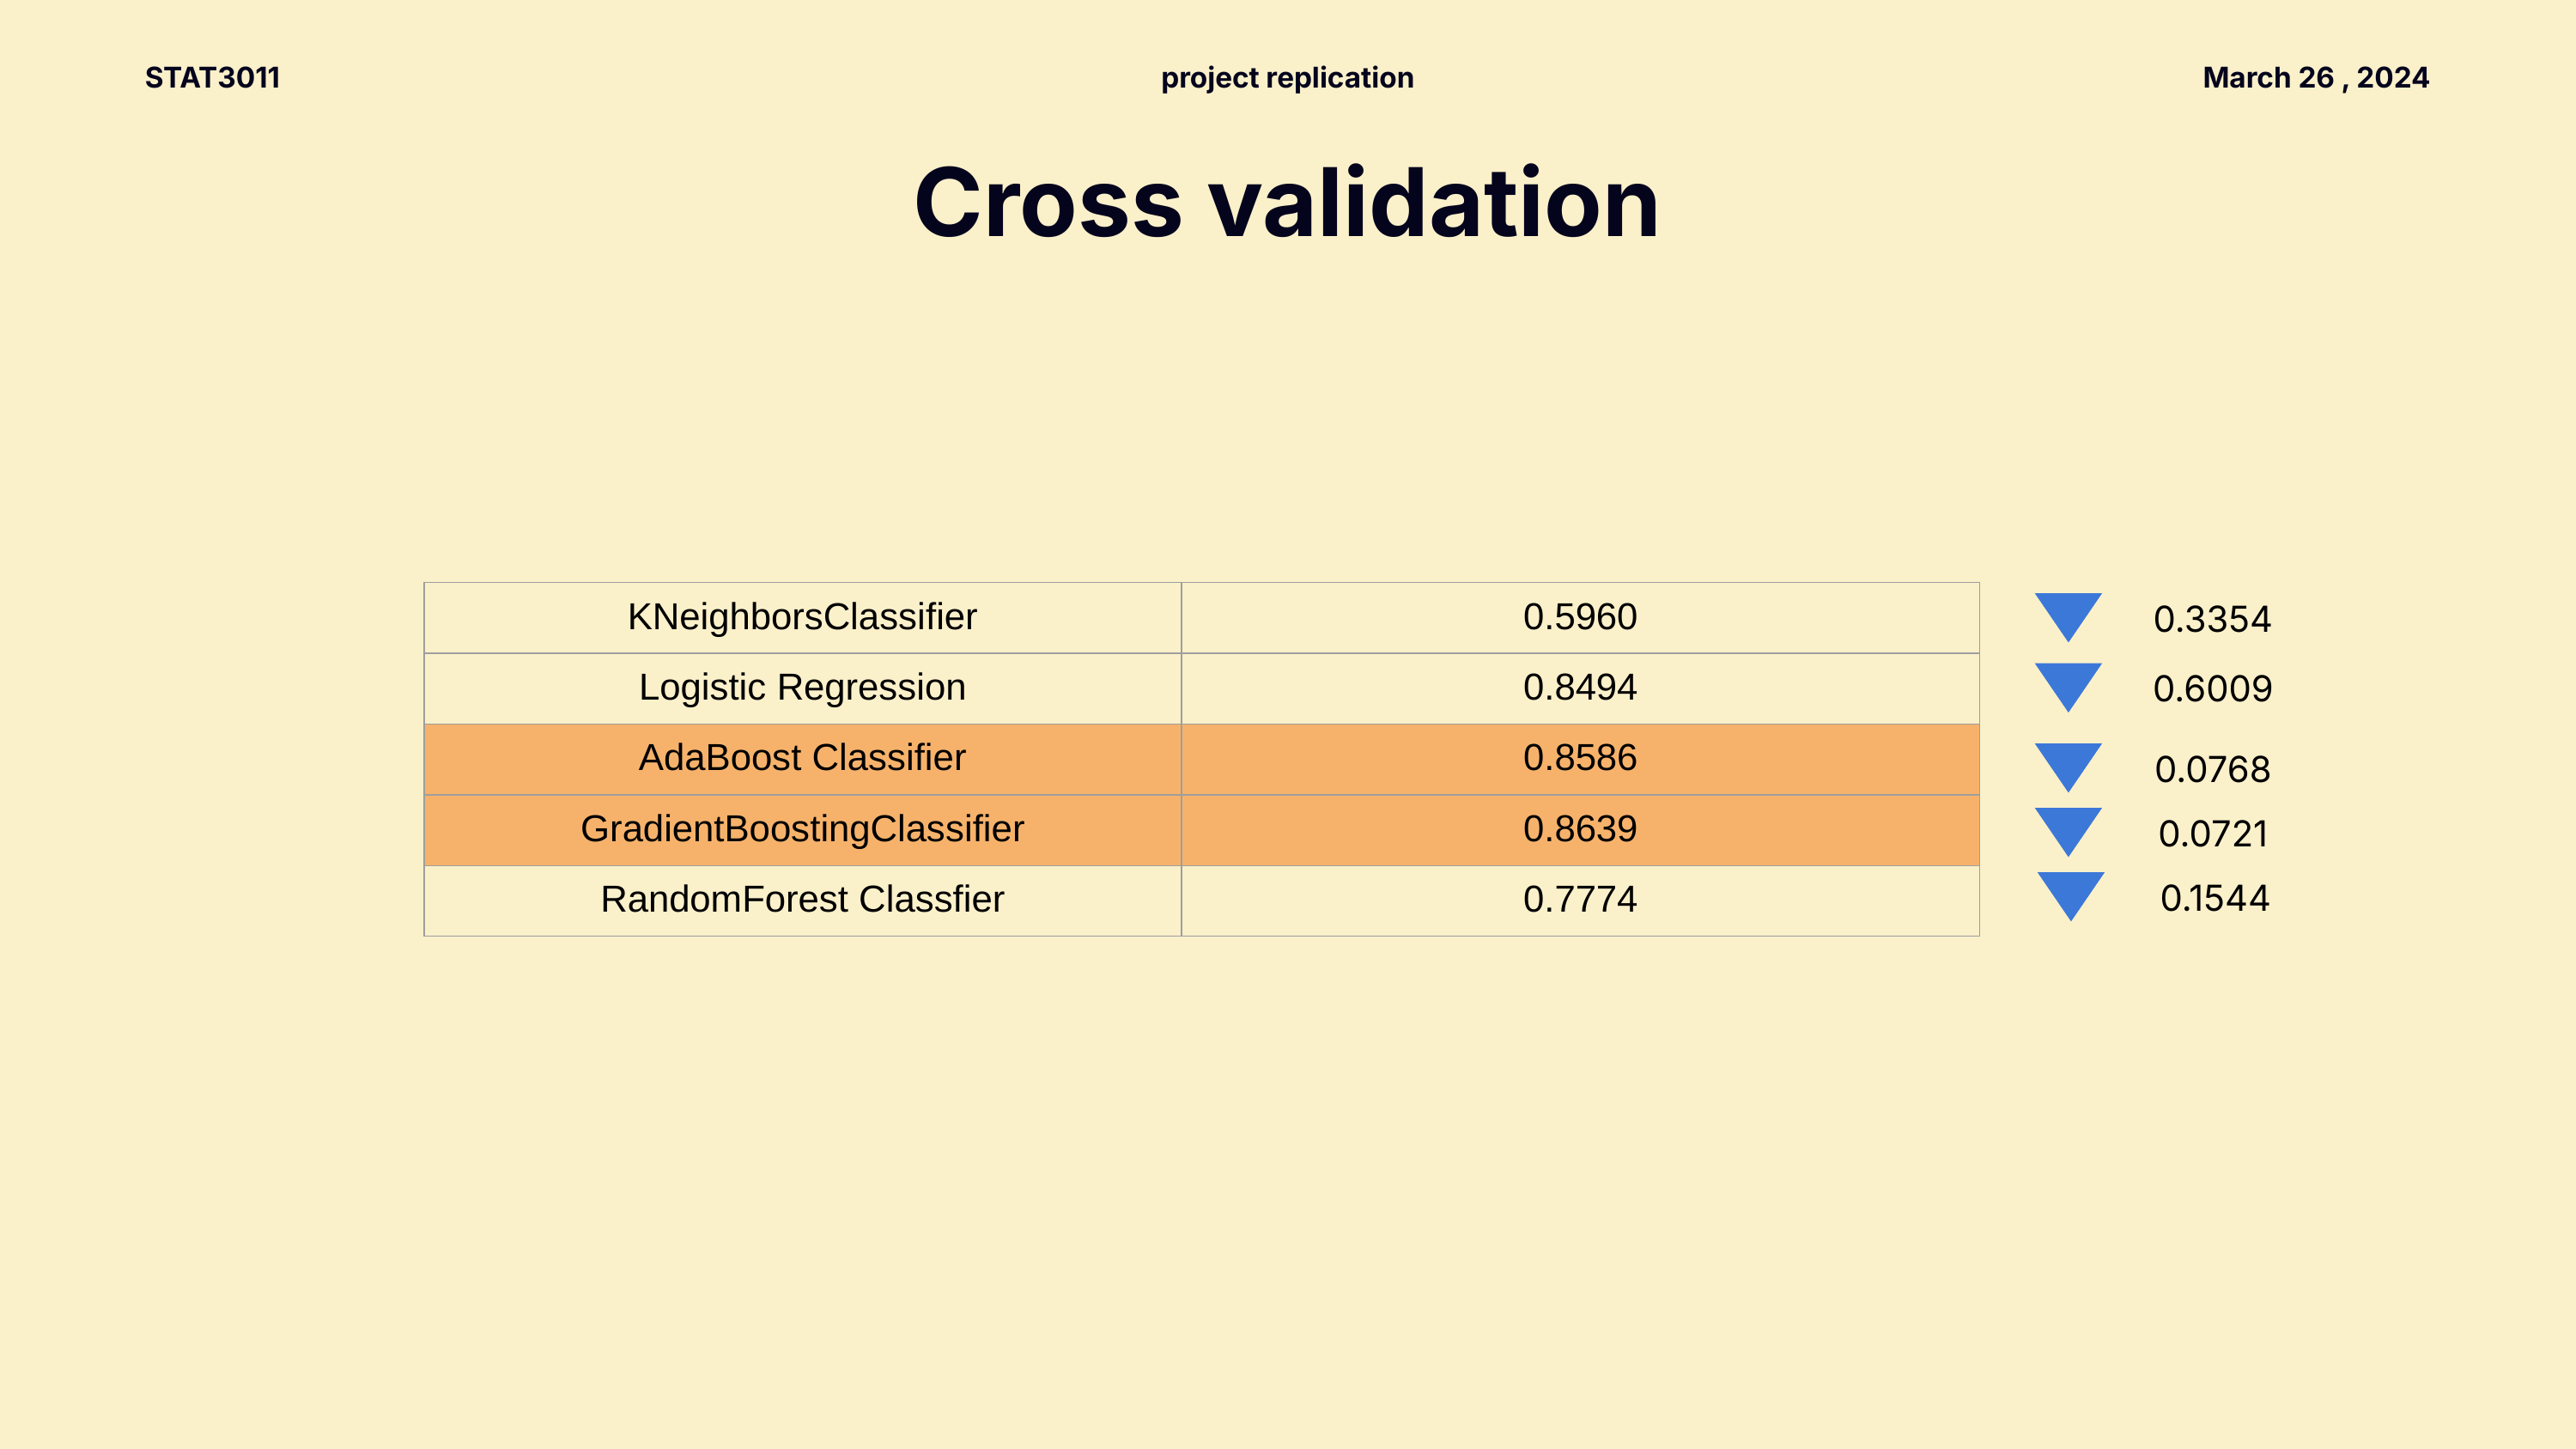

STAT3011
project replication
March 26 , 2024
Cross validation
| KNeighborsClassifier | 0.5960 |
| --- | --- |
| Logistic Regression | 0.8494 |
| AdaBoost Classifier | 0.8586 |
| GradientBoostingClassifier | 0.8639 |
| RandomForest Classfier | 0.7774 |
0.3354

0.6009

0.0768

0.0721

0.1544